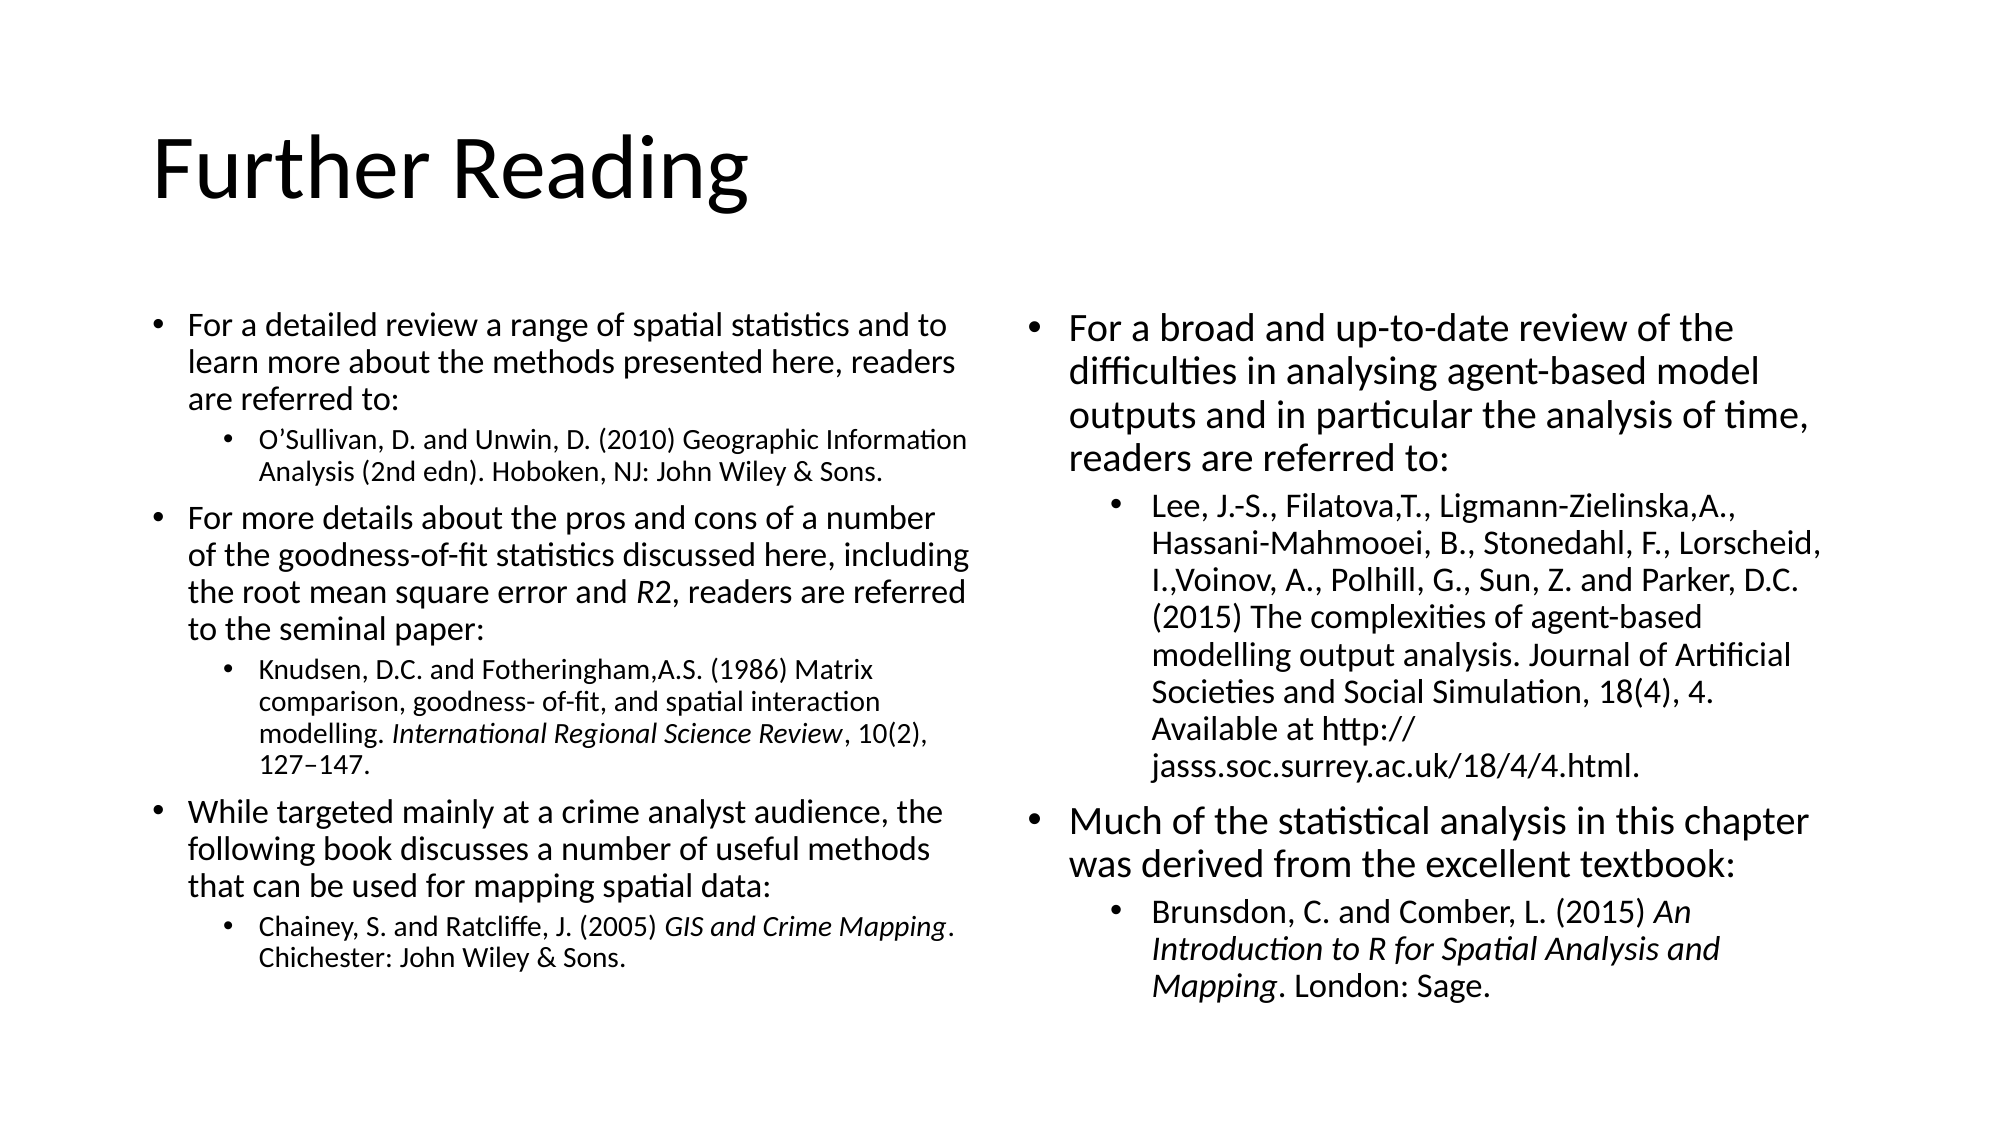

# Further Reading
For a detailed review a range of spatial statistics and to learn more about the methods presented here, readers are referred to:
O’Sullivan, D. and Unwin, D. (2010) Geographic Information Analysis (2nd edn). Hoboken, NJ: John Wiley & Sons.
For more details about the pros and cons of a number of the goodness-of-fit statistics discussed here, including the root mean square error and R2, readers are referred to the seminal paper:
Knudsen, D.C. and Fotheringham,A.S. (1986) Matrix comparison, goodness- of-fit, and spatial interaction modelling. International Regional Science Review, 10(2), 127–147.
While targeted mainly at a crime analyst audience, the following book discusses a number of useful methods that can be used for mapping spatial data:
Chainey, S. and Ratcliffe, J. (2005) GIS and Crime Mapping. Chichester: John Wiley & Sons.

For a broad and up-to-date review of the difficulties in analysing agent-based model outputs and in particular the analysis of time, readers are referred to:
Lee, J.-S., Filatova,T., Ligmann-Zielinska,A., Hassani-Mahmooei, B., Stonedahl, F., Lorscheid, I.,Voinov, A., Polhill, G., Sun, Z. and Parker, D.C. (2015) The complexities of agent-based modelling output analysis. Journal of Artificial Societies and Social Simulation, 18(4), 4. Available at http:// jasss.soc.surrey.ac.uk/18/4/4.html.
Much of the statistical analysis in this chapter was derived from the excellent textbook:
Brunsdon, C. and Comber, L. (2015) An Introduction to R for Spatial Analysis and Mapping. London: Sage.